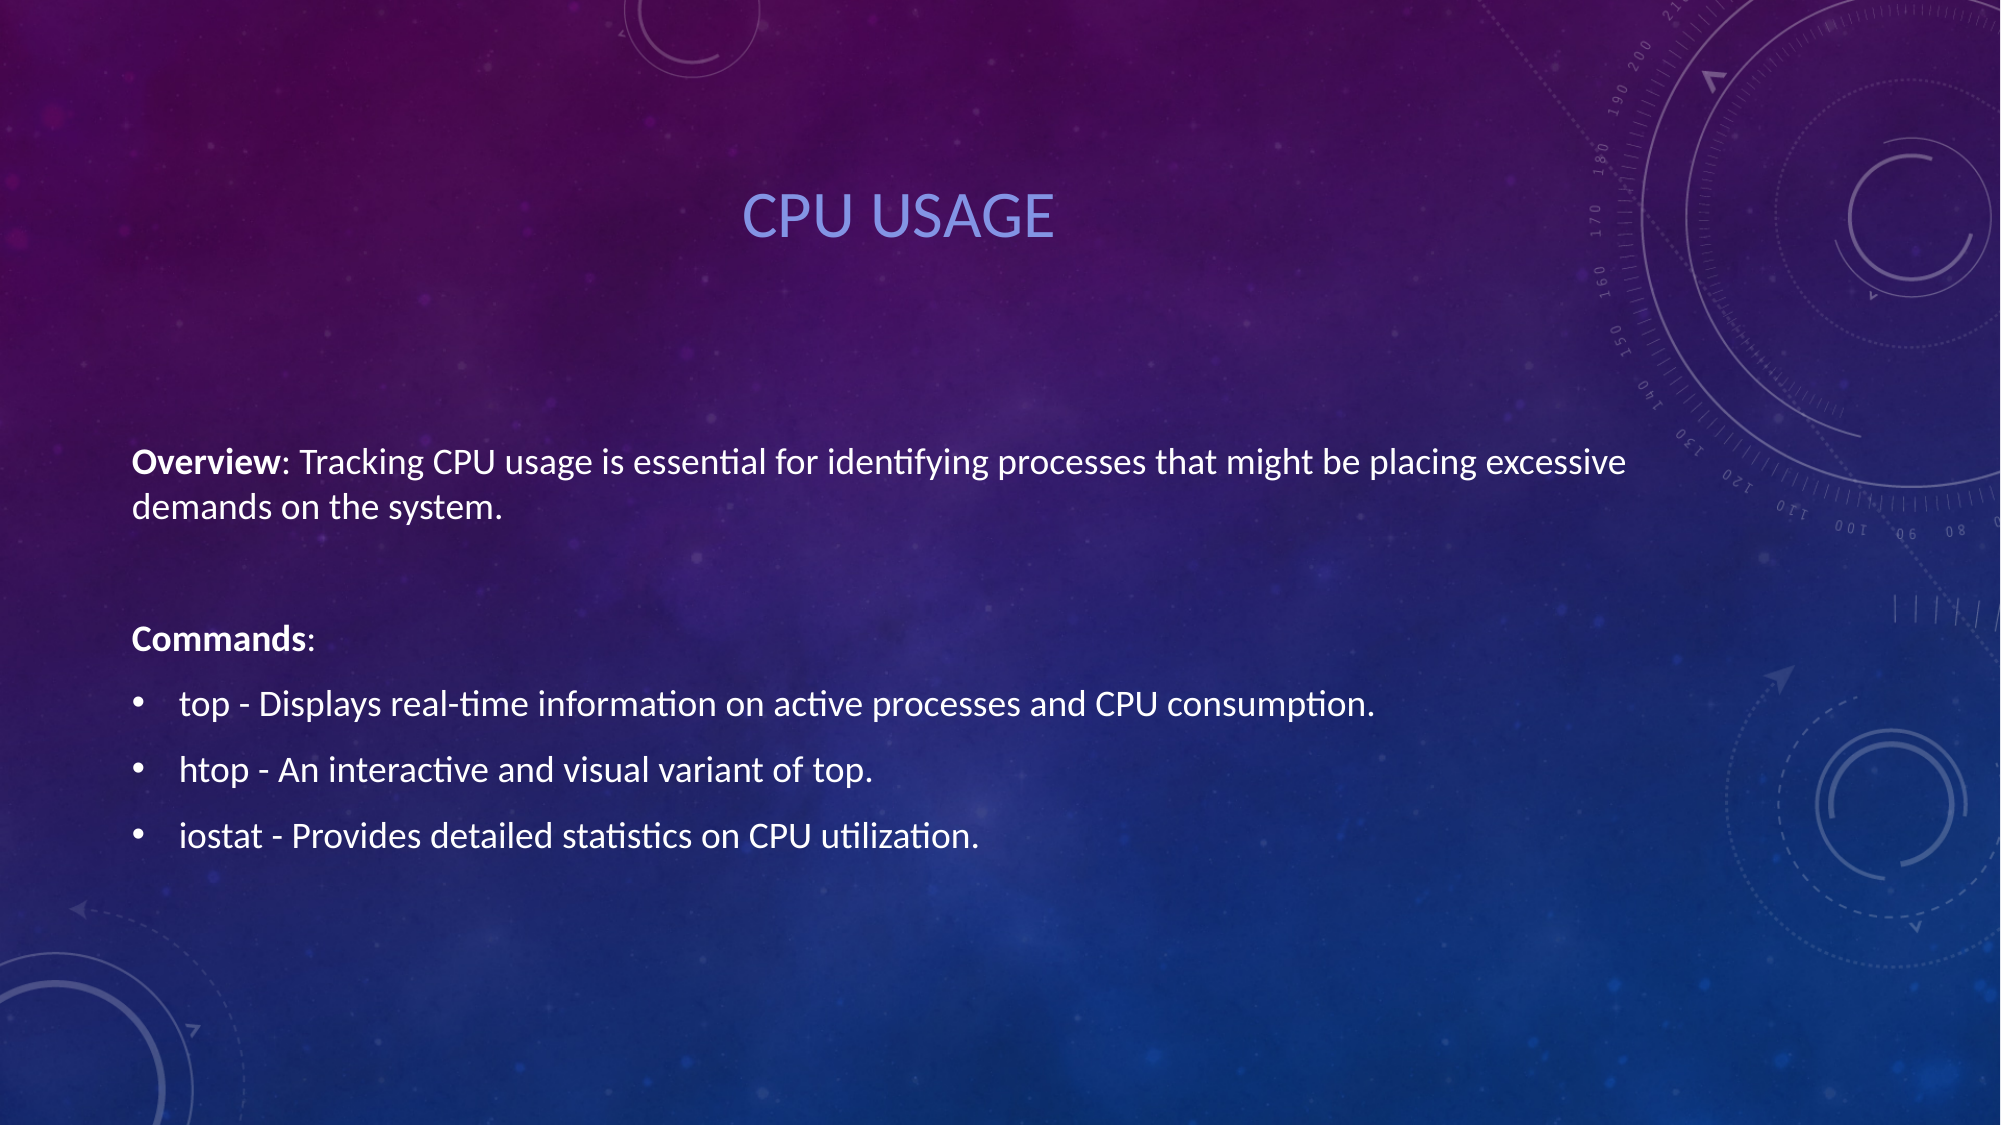

# CPU USAGE
Overview: Tracking CPU usage is essential for identifying processes that might be placing excessive demands on the system.

Commands:
top - Displays real-time information on active processes and CPU consumption.
htop - An interactive and visual variant of top.
iostat - Provides detailed statistics on CPU utilization.